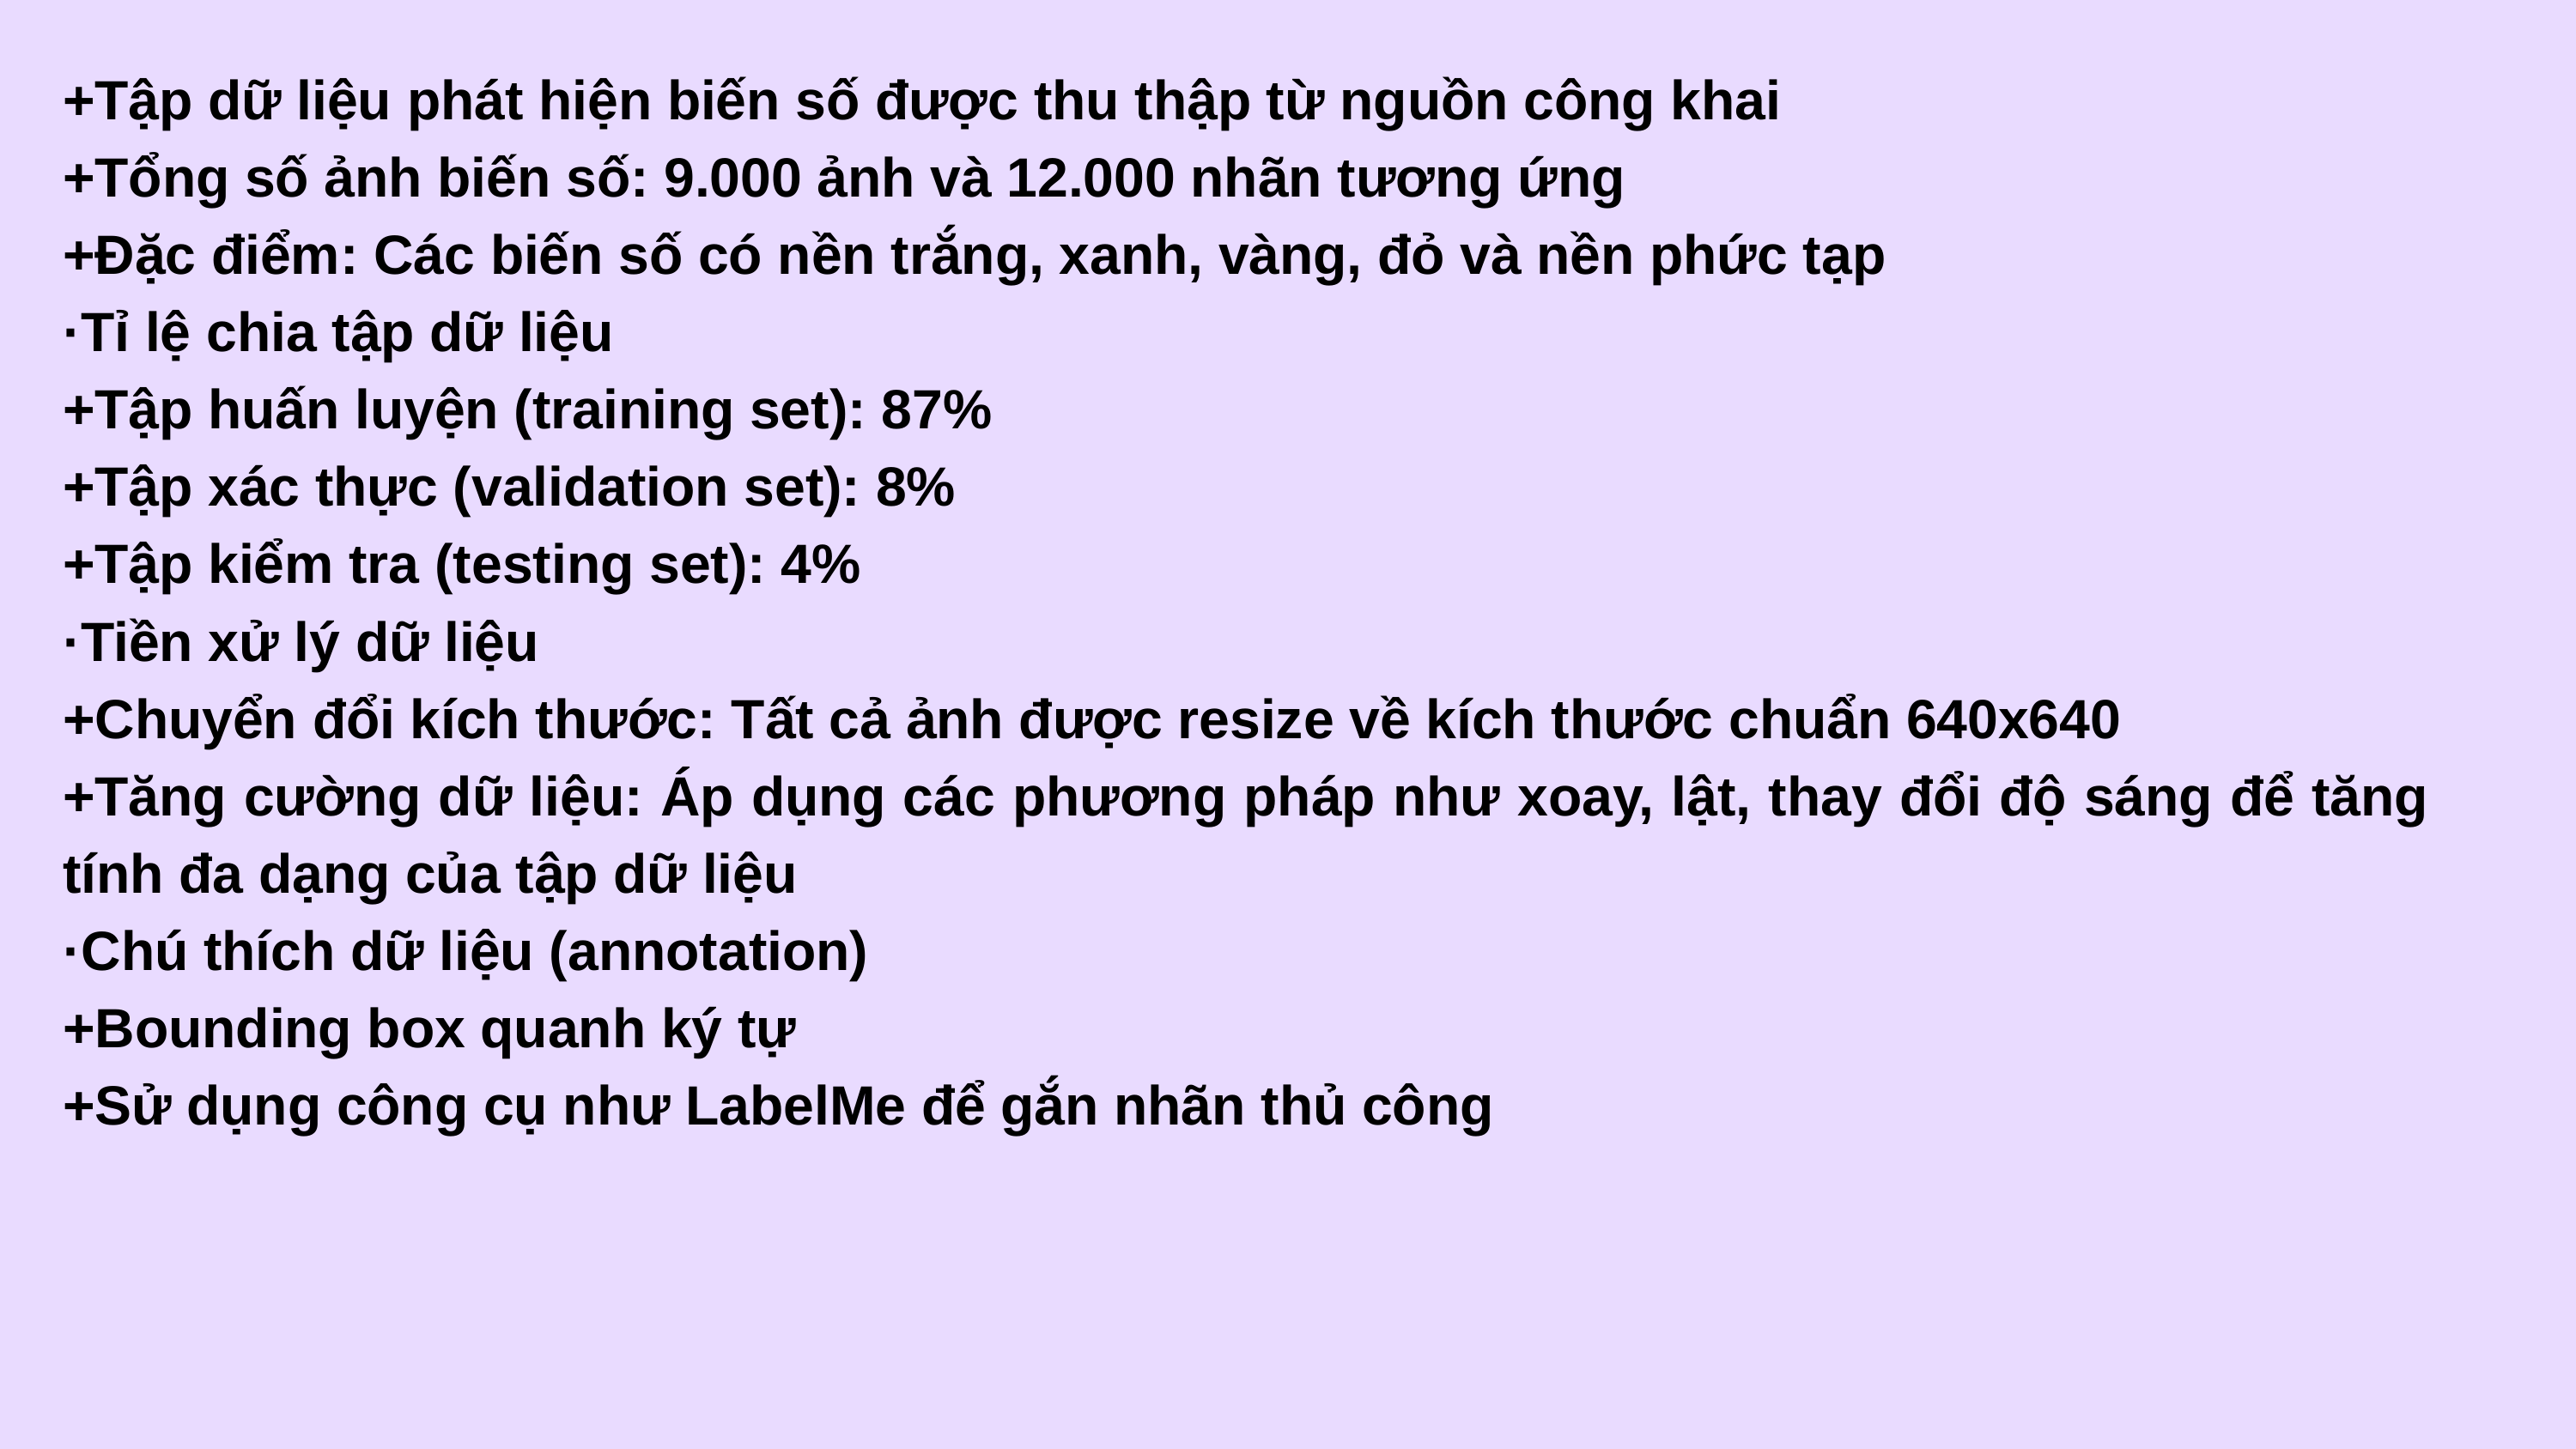

+Tập dữ liệu phát hiện biến số được thu thập từ nguồn công khai
+Tổng số ảnh biến số: 9.000 ảnh và 12.000 nhãn tương ứng
+Đặc điểm: Các biến số có nền trắng, xanh, vàng, đỏ và nền phức tạp
·Tỉ lệ chia tập dữ liệu
+Tập huấn luyện (training set): 87%
+Tập xác thực (validation set): 8%
+Tập kiểm tra (testing set): 4%
·Tiền xử lý dữ liệu
+Chuyển đổi kích thước: Tất cả ảnh được resize về kích thước chuẩn 640x640
+Tăng cường dữ liệu: Áp dụng các phương pháp như xoay, lật, thay đổi độ sáng để tăng tính đa dạng của tập dữ liệu
·Chú thích dữ liệu (annotation)
+Bounding box quanh ký tự
+Sử dụng công cụ như LabelMe để gắn nhãn thủ công